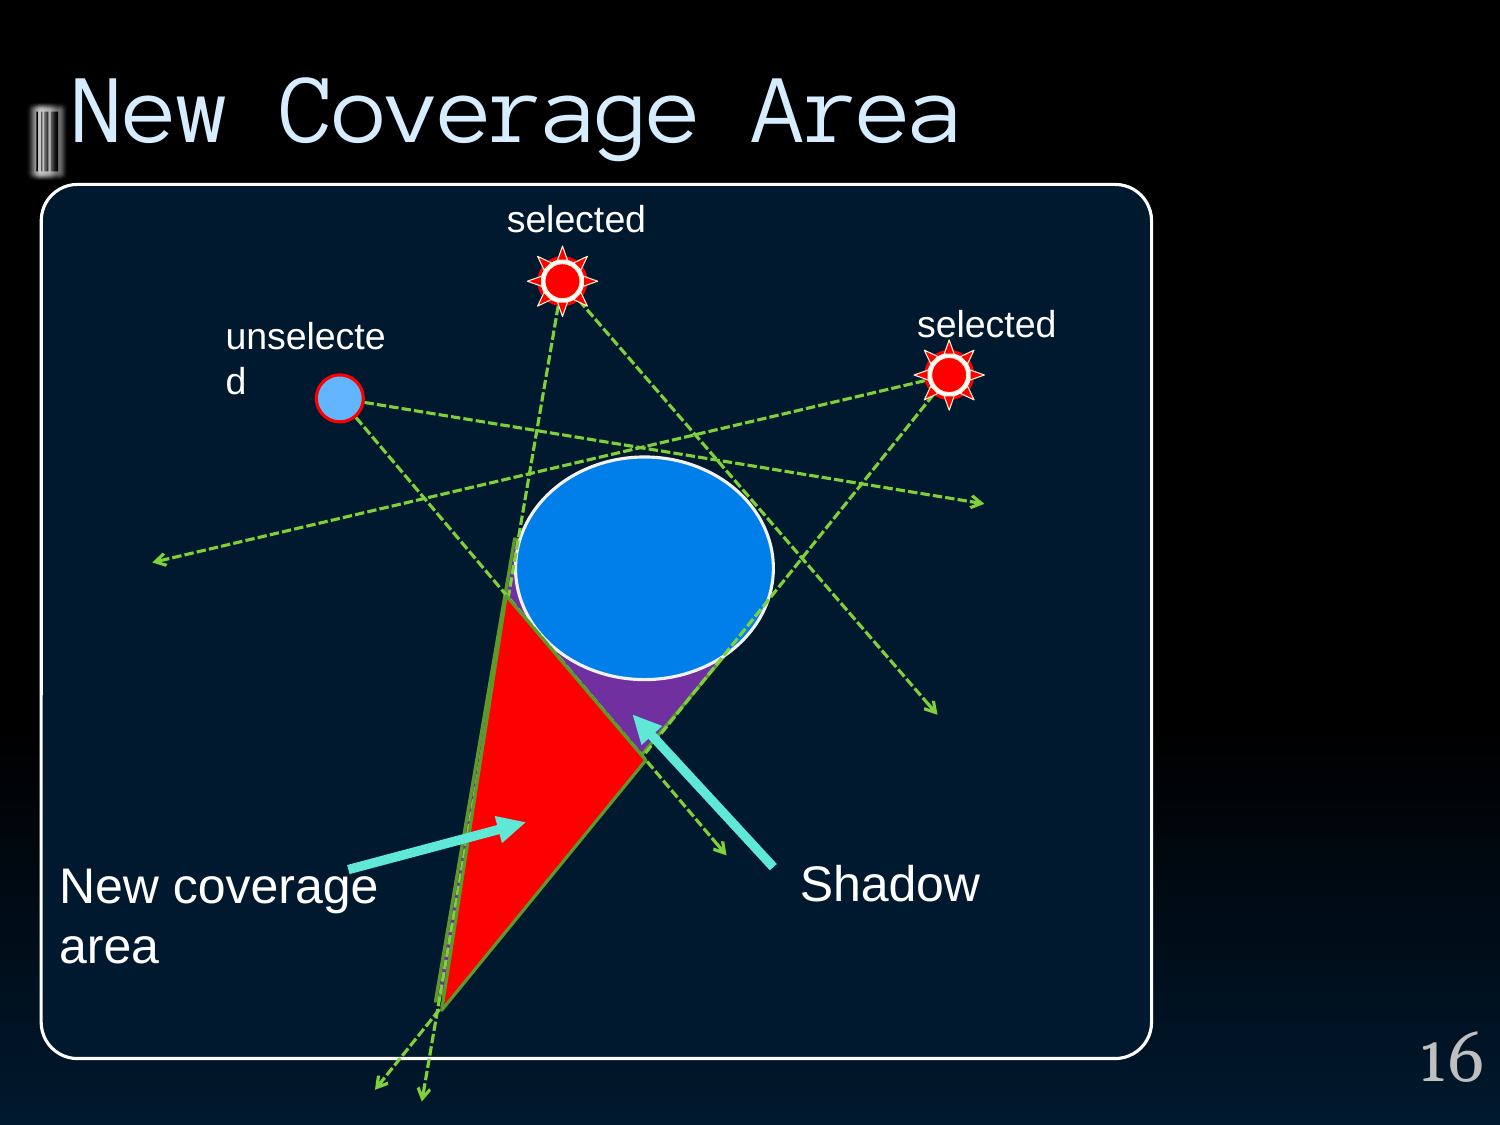

# New Coverage Area

selected

selected
unselected

Shadow
New coverage area
16